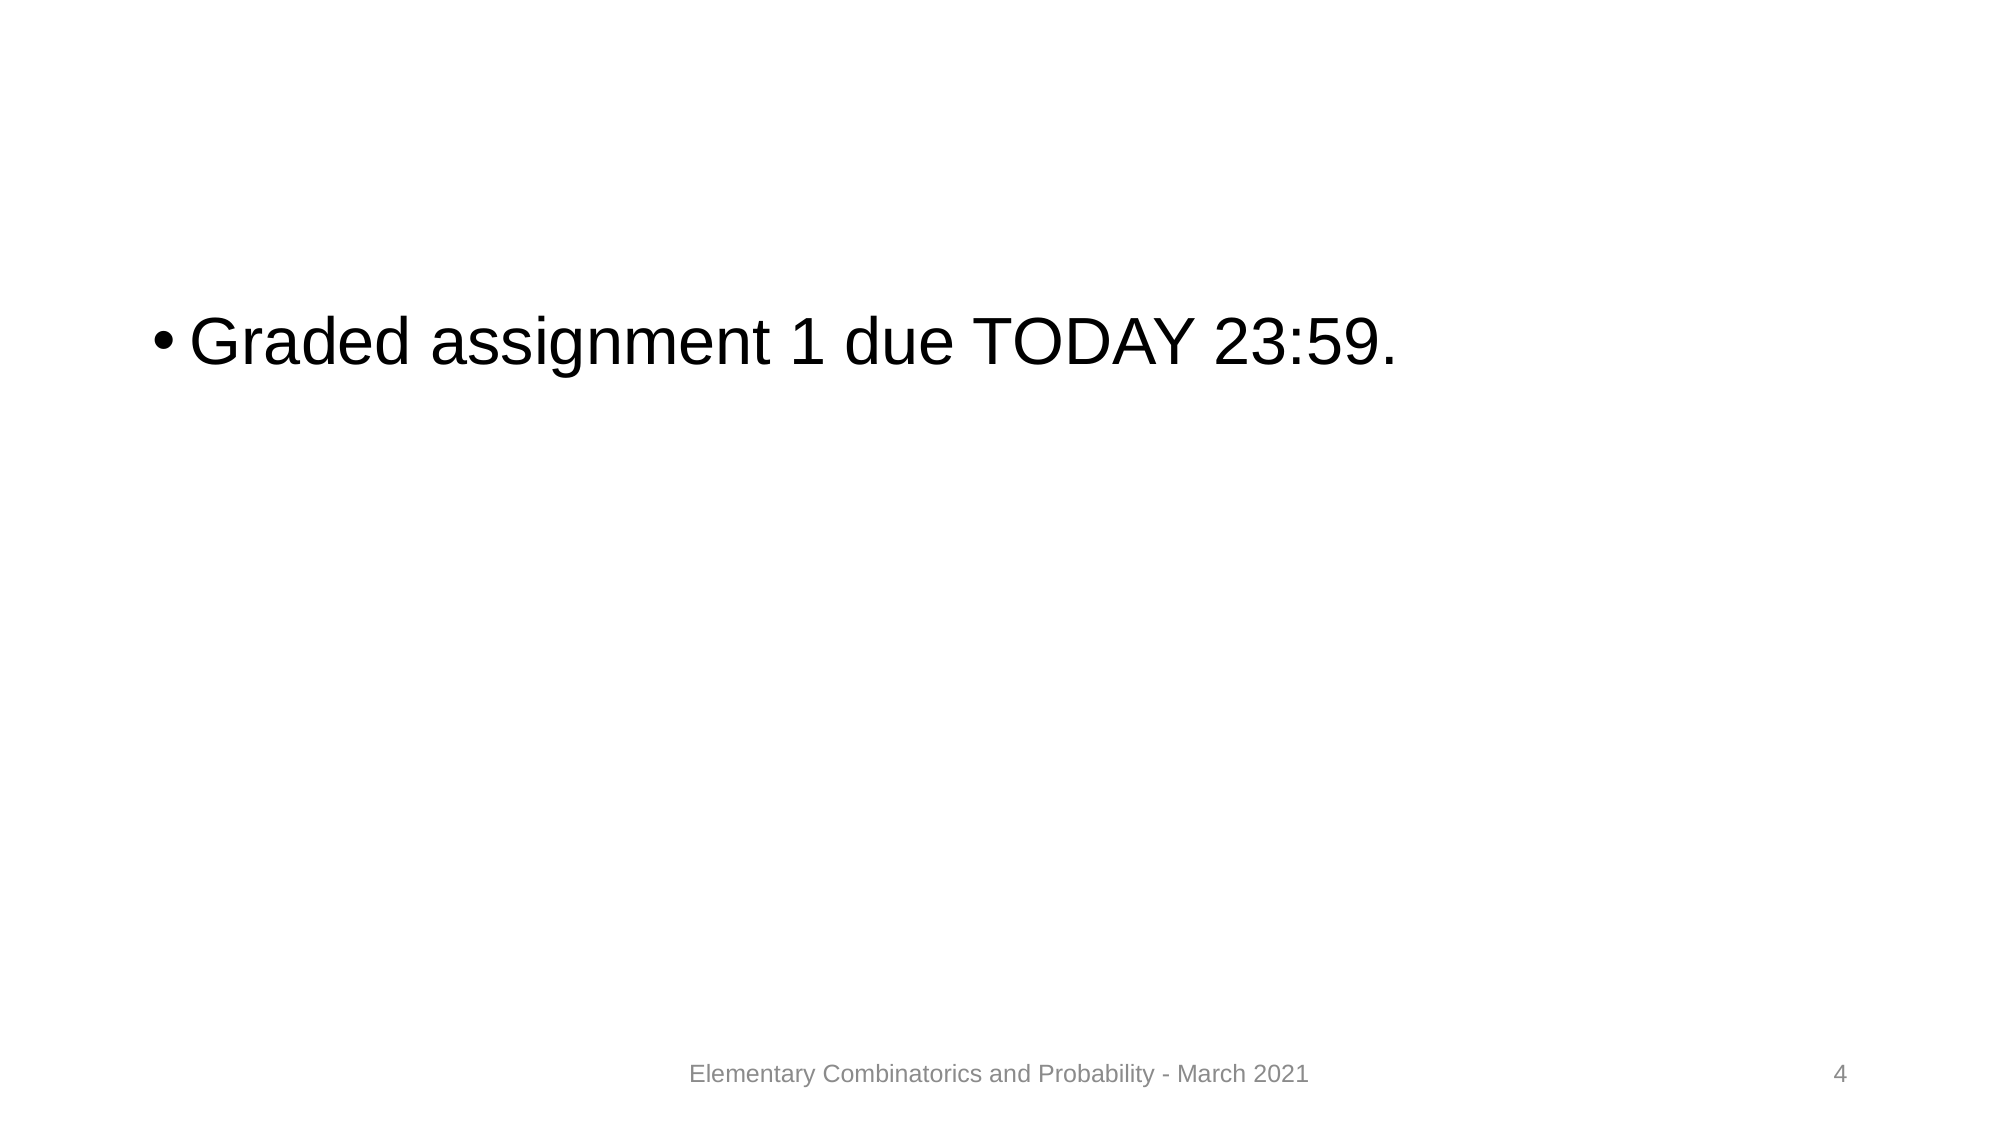

#
Graded assignment 1 due TODAY 23:59.
Elementary Combinatorics and Probability - March 2021
4